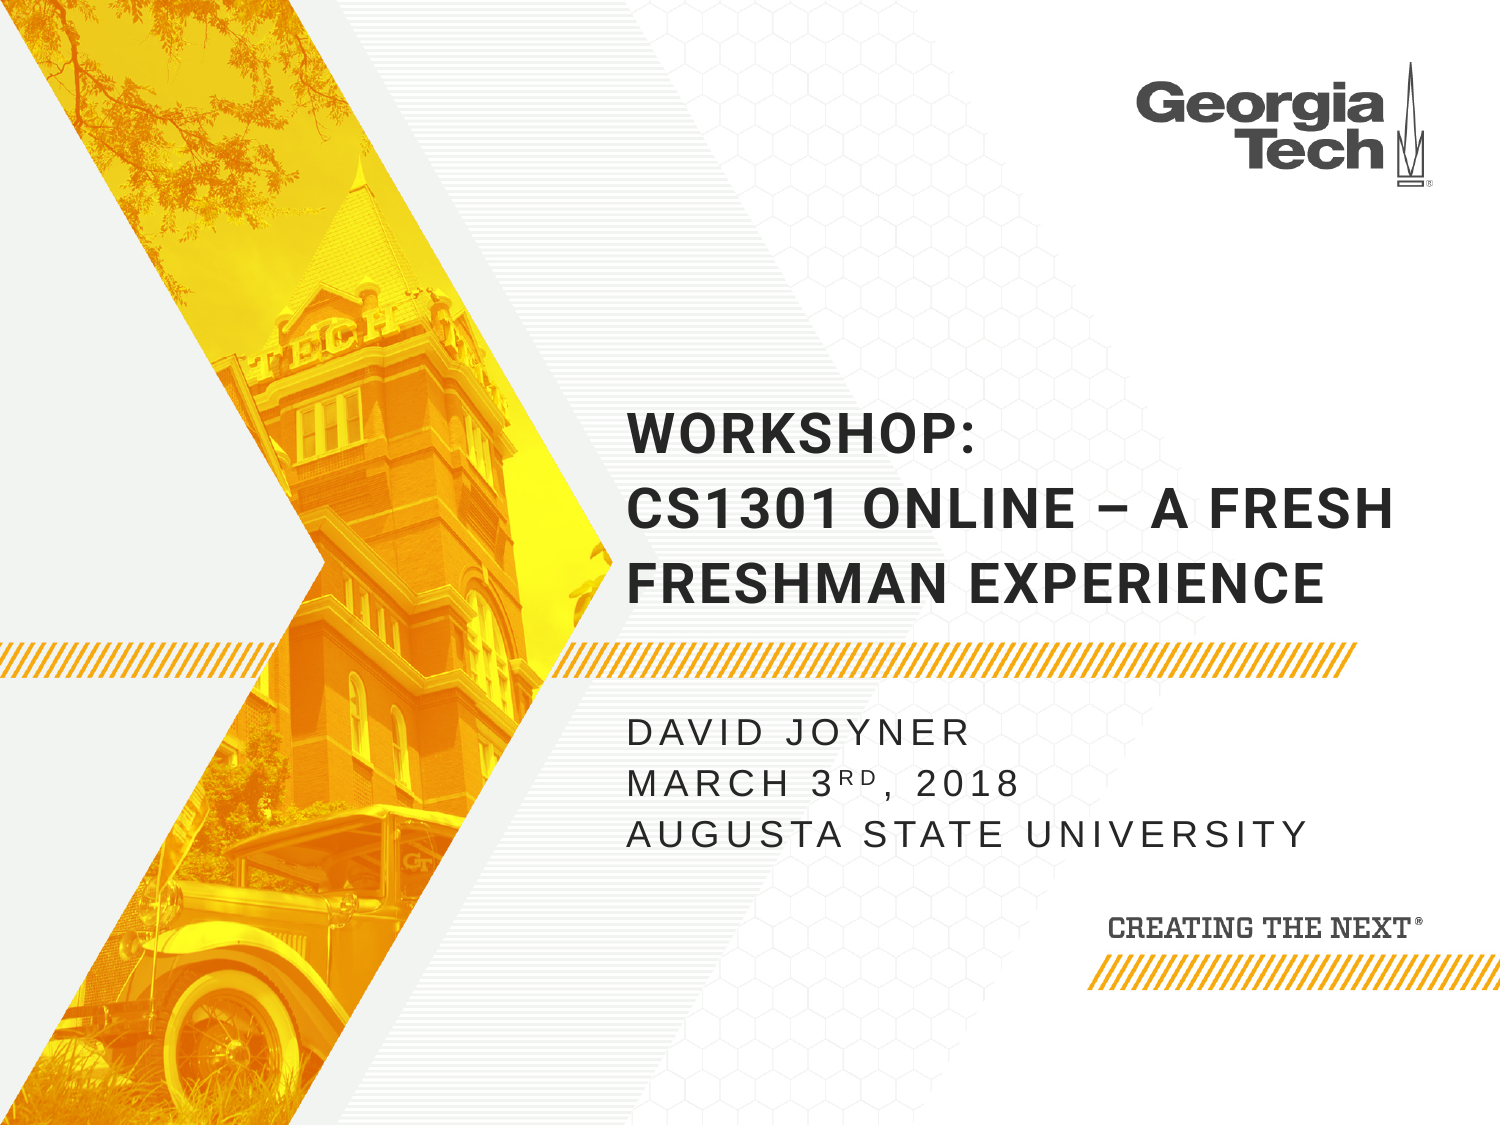

# Workshop: CS1301 Online – A fresh Freshman Experience
David Joyner
March 3rd, 2018
Augusta State University